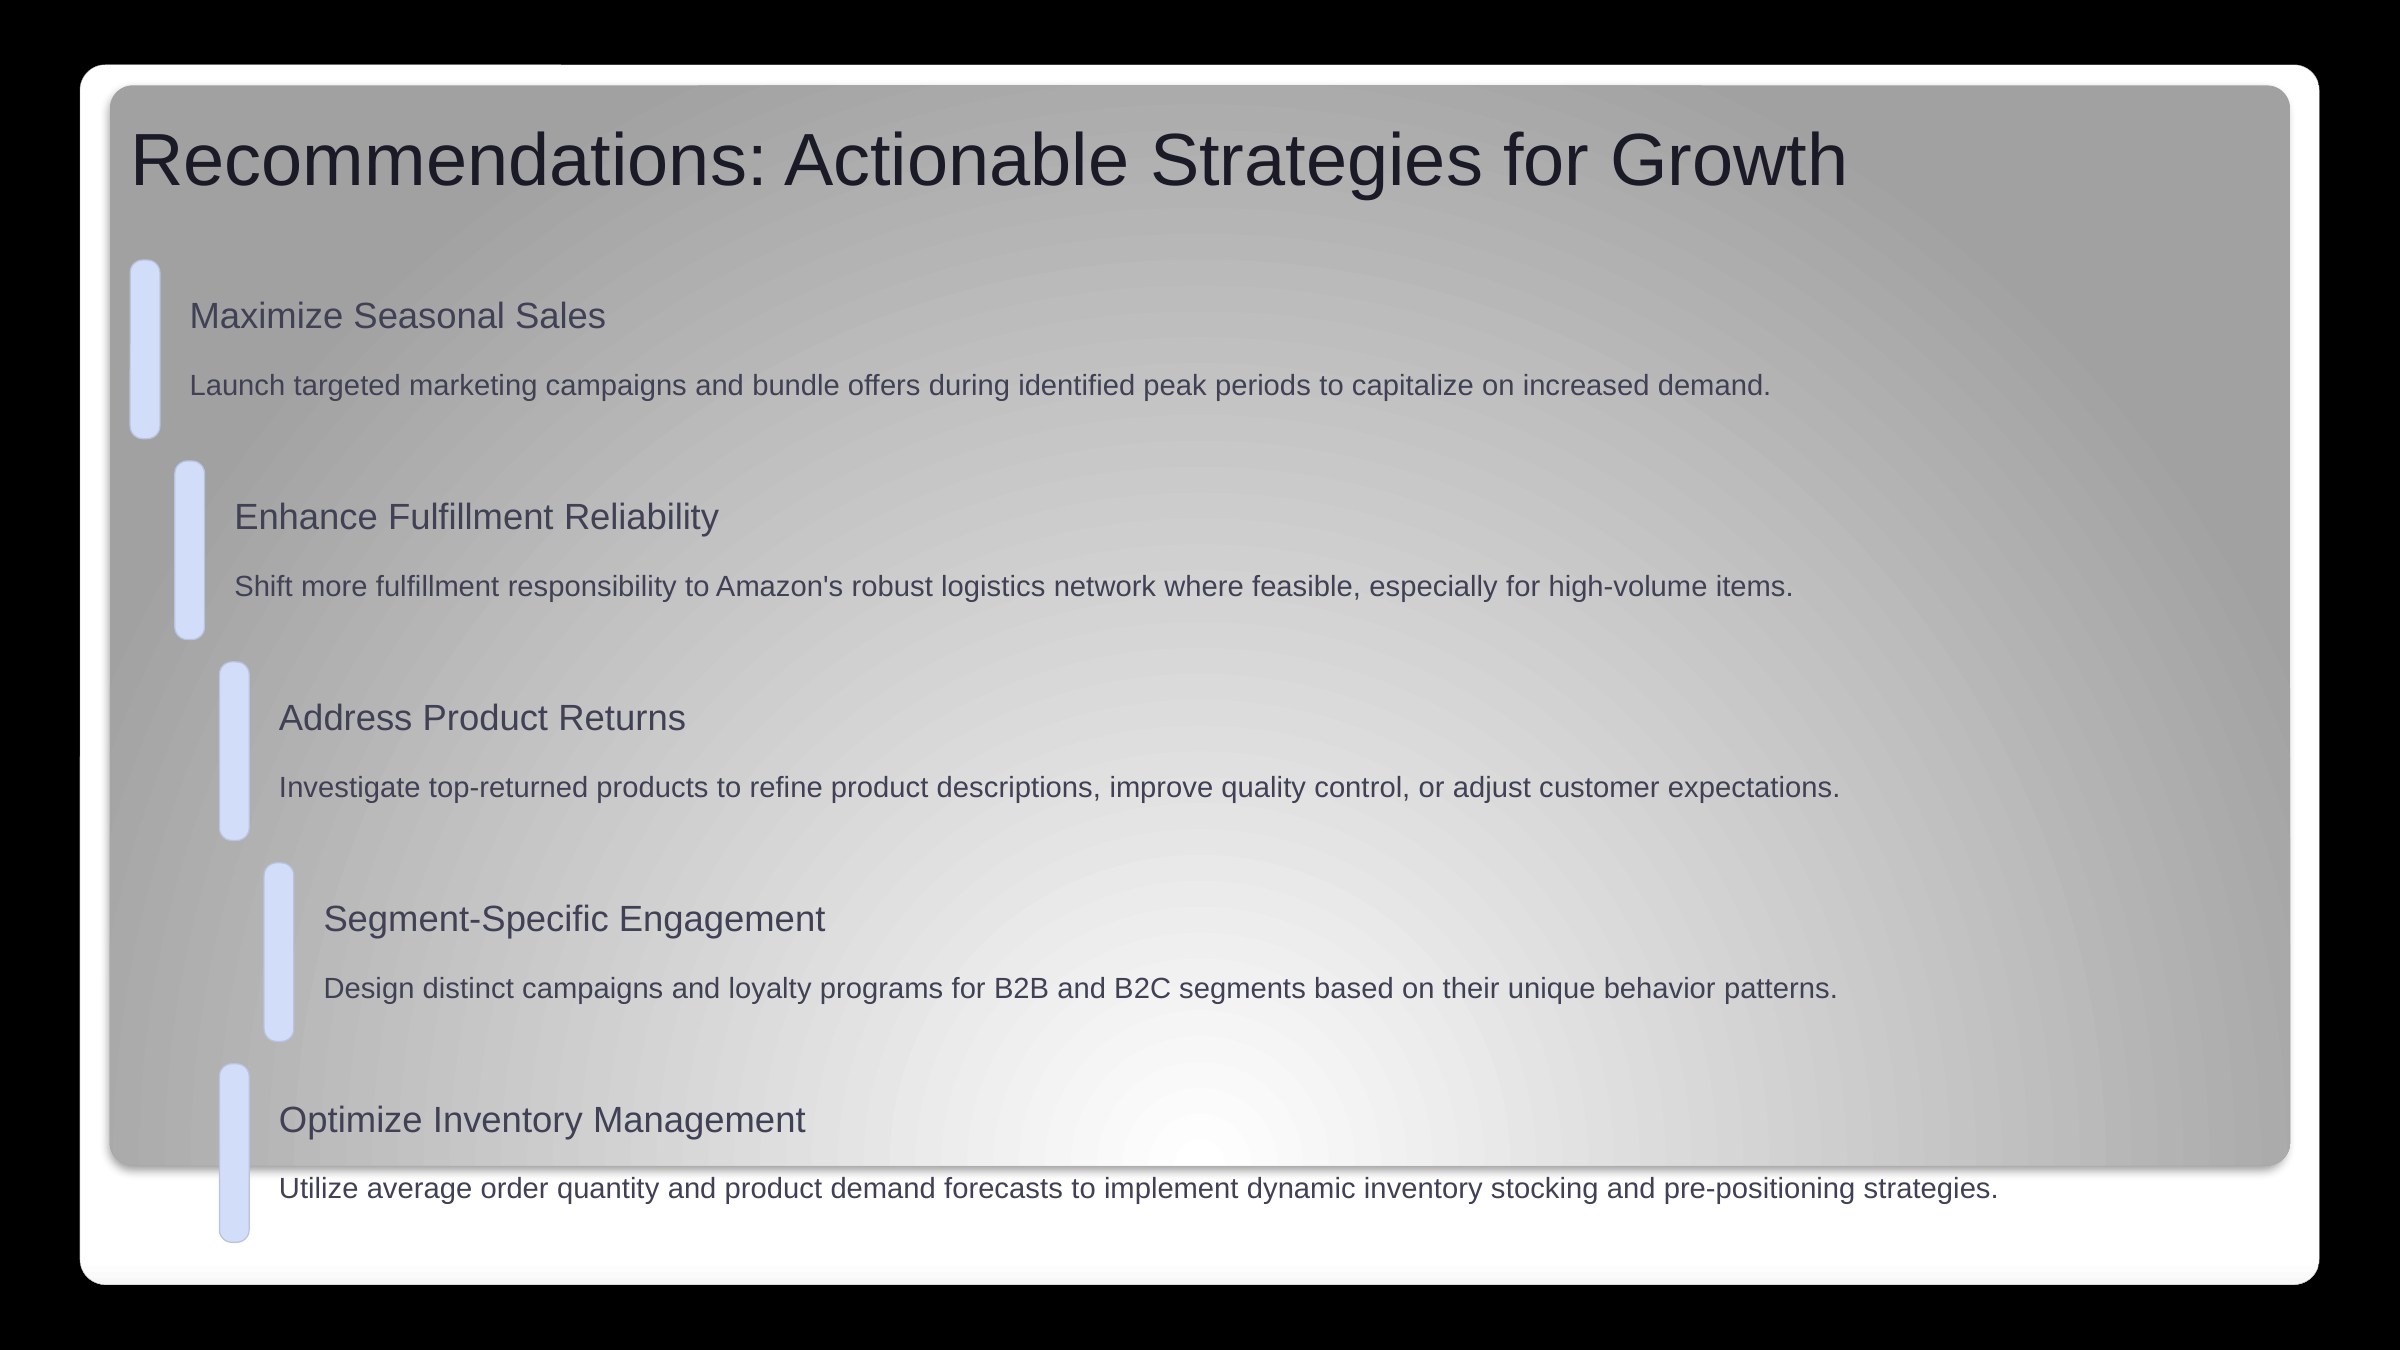

Recommendations: Actionable Strategies for Growth

Maximize Seasonal Sales
Launch targeted marketing campaigns and bundle offers during identified peak periods to capitalize on increased demand.

Enhance Fulfillment Reliability
Shift more fulfillment responsibility to Amazon's robust logistics network where feasible, especially for high-volume items.

Address Product Returns
Investigate top-returned products to refine product descriptions, improve quality control, or adjust customer expectations.

Segment-Specific Engagement
Design distinct campaigns and loyalty programs for B2B and B2C segments based on their unique behavior patterns.

Optimize Inventory Management
Utilize average order quantity and product demand forecasts to implement dynamic inventory stocking and pre-positioning strategies.